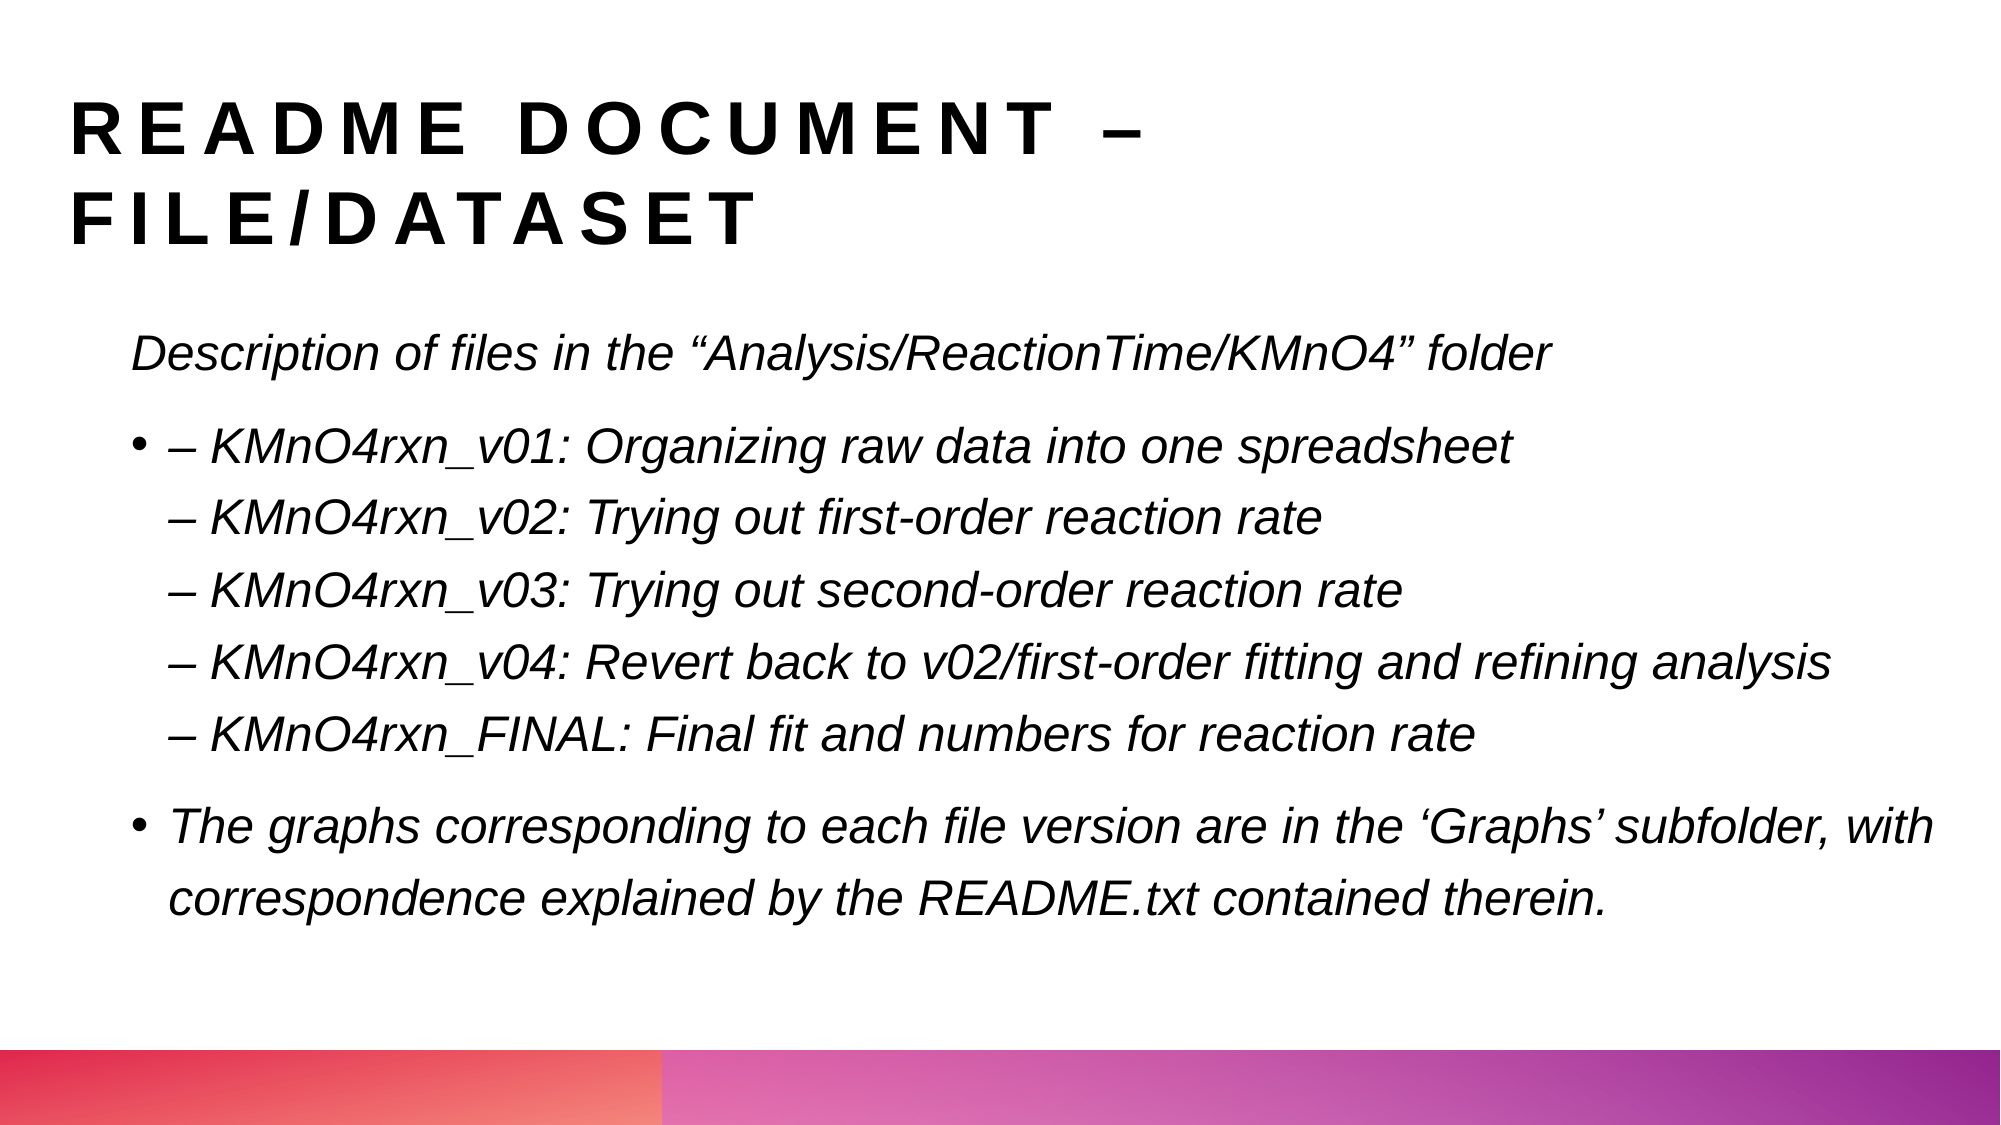

# Readme document – file/dataset
Description of files in the “Analysis/ReactionTime/KMnO4” folder
– KMnO4rxn_v01: Organizing raw data into one spreadsheet
– KMnO4rxn_v02: Trying out first-order reaction rate
– KMnO4rxn_v03: Trying out second-order reaction rate
– KMnO4rxn_v04: Revert back to v02/first-order fitting and refining analysis
– KMnO4rxn_FINAL: Final fit and numbers for reaction rate
The graphs corresponding to each file version are in the ‘Graphs’ subfolder, with correspondence explained by the README.txt contained therein.